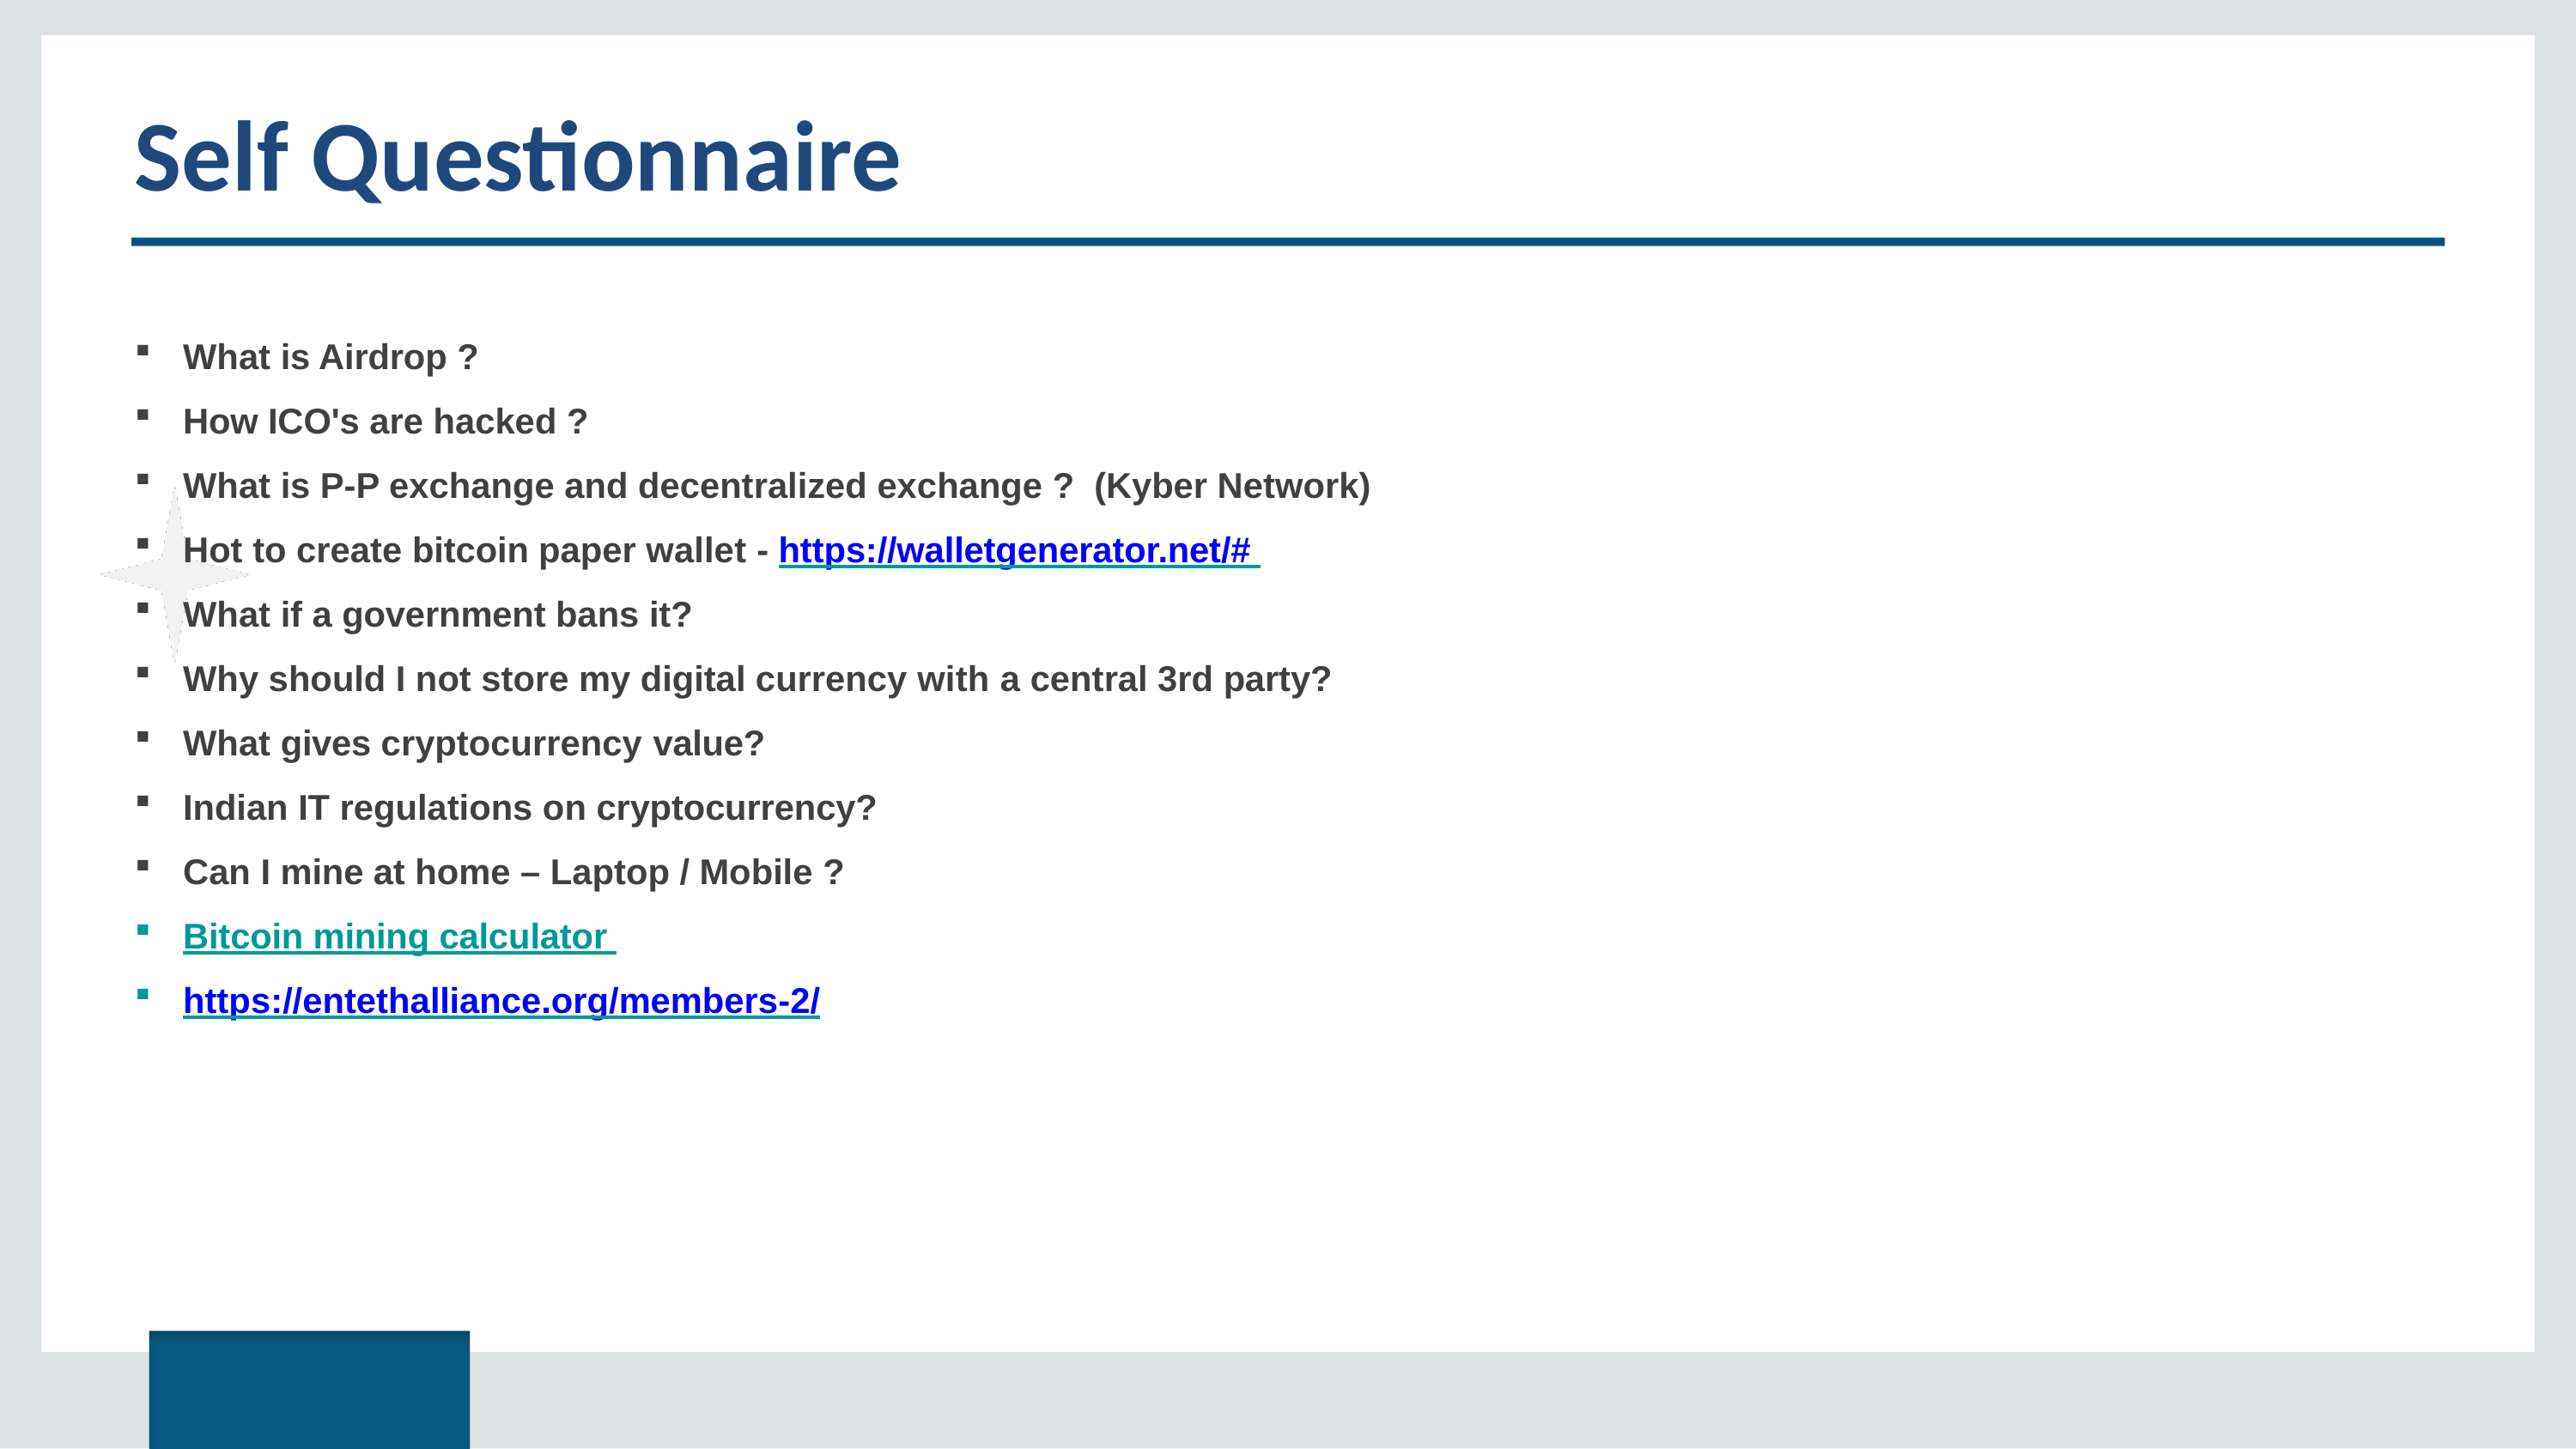

# Self Questionnaire

What is Airdrop ?
How ICO's are hacked ?
What is P-P exchange and decentralized exchange ?  (Kyber Network)
Hot to create bitcoin paper wallet - https://walletgenerator.net/#
What if a government bans it?
Why should I not store my digital currency with a central 3rd party?
What gives cryptocurrency value?
Indian IT regulations on cryptocurrency?
Can I mine at home – Laptop / Mobile ?
Bitcoin mining calculator
https://entethalliance.org/members-2/